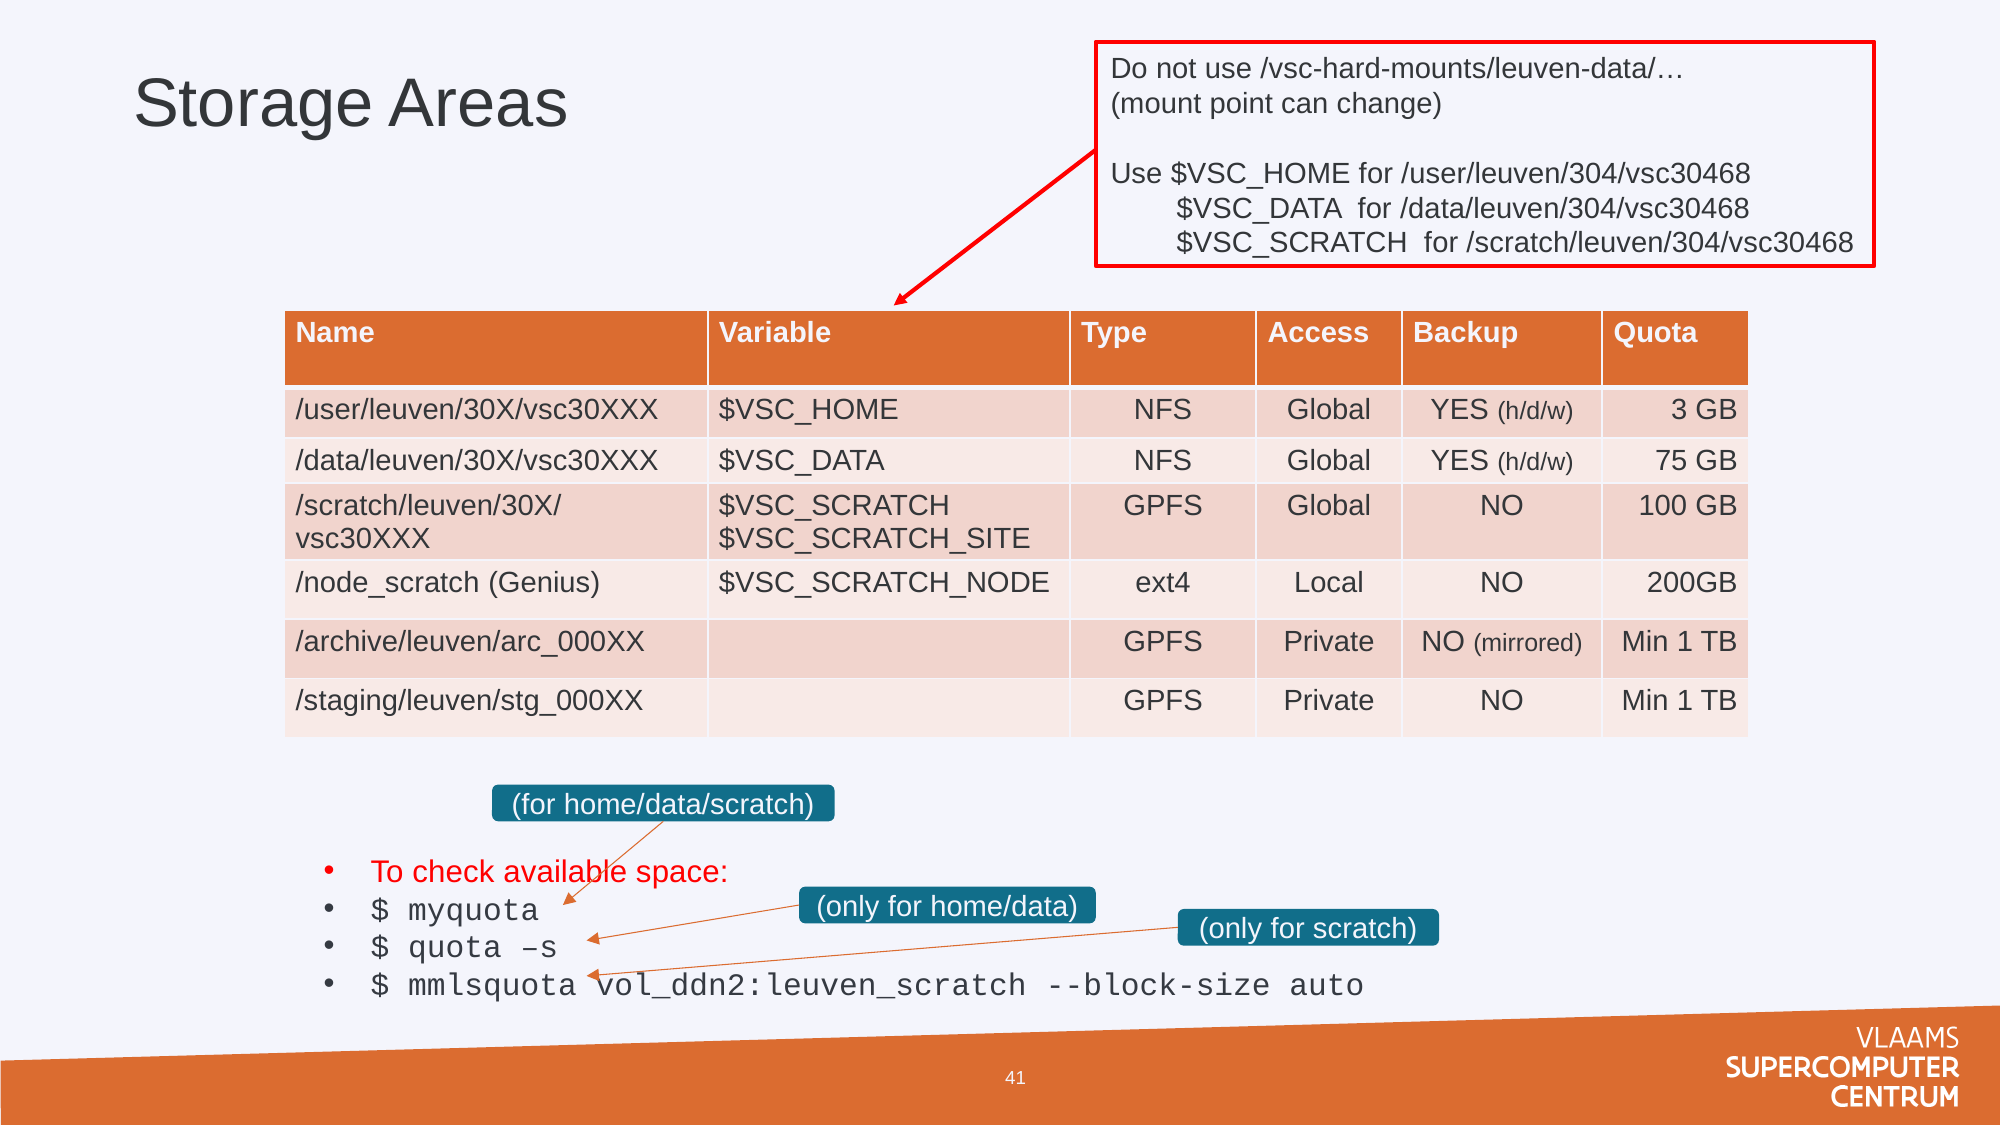

# Storage Areas
Do not use /vsc-hard-mounts/leuven-data/…
(mount point can change)

Use $VSC_HOME for /user/leuven/304/vsc30468
        $VSC_DATA  for /data/leuven/304/vsc30468
        $VSC_SCRATCH  for /scratch/leuven/304/vsc30468
| Name | Variable | Type | Access | Backup | Quota |
| --- | --- | --- | --- | --- | --- |
| /user/leuven/30X/vsc30XXX | $VSC\_HOME | NFS | Global | YES (h/d/w) | 3 GB |
| /data/leuven/30X/vsc30XXX | $VSC\_DATA | NFS | Global | YES (h/d/w) | 75 GB |
| /scratch/leuven/30X/vsc30XXX | $VSC\_SCRATCH $VSC\_SCRATCH\_SITE | GPFS | Global | NO | 100 GB |
| /node\_scratch (Genius) | $VSC\_SCRATCH\_NODE | ext4 | Local | NO | 200GB |
| /archive/leuven/arc\_000XX |  | GPFS | Private | NO (mirrored) | Min 1 TB |
| /staging/leuven/stg\_000XX |  | GPFS | Private | NO | Min 1 TB |
(for home/data/scratch)
To check available space:
$ myquota
$ quota –s
$ mmlsquota vol_ddn2:leuven_scratch --block-size auto
(only for home/data)
(only for scratch)
41